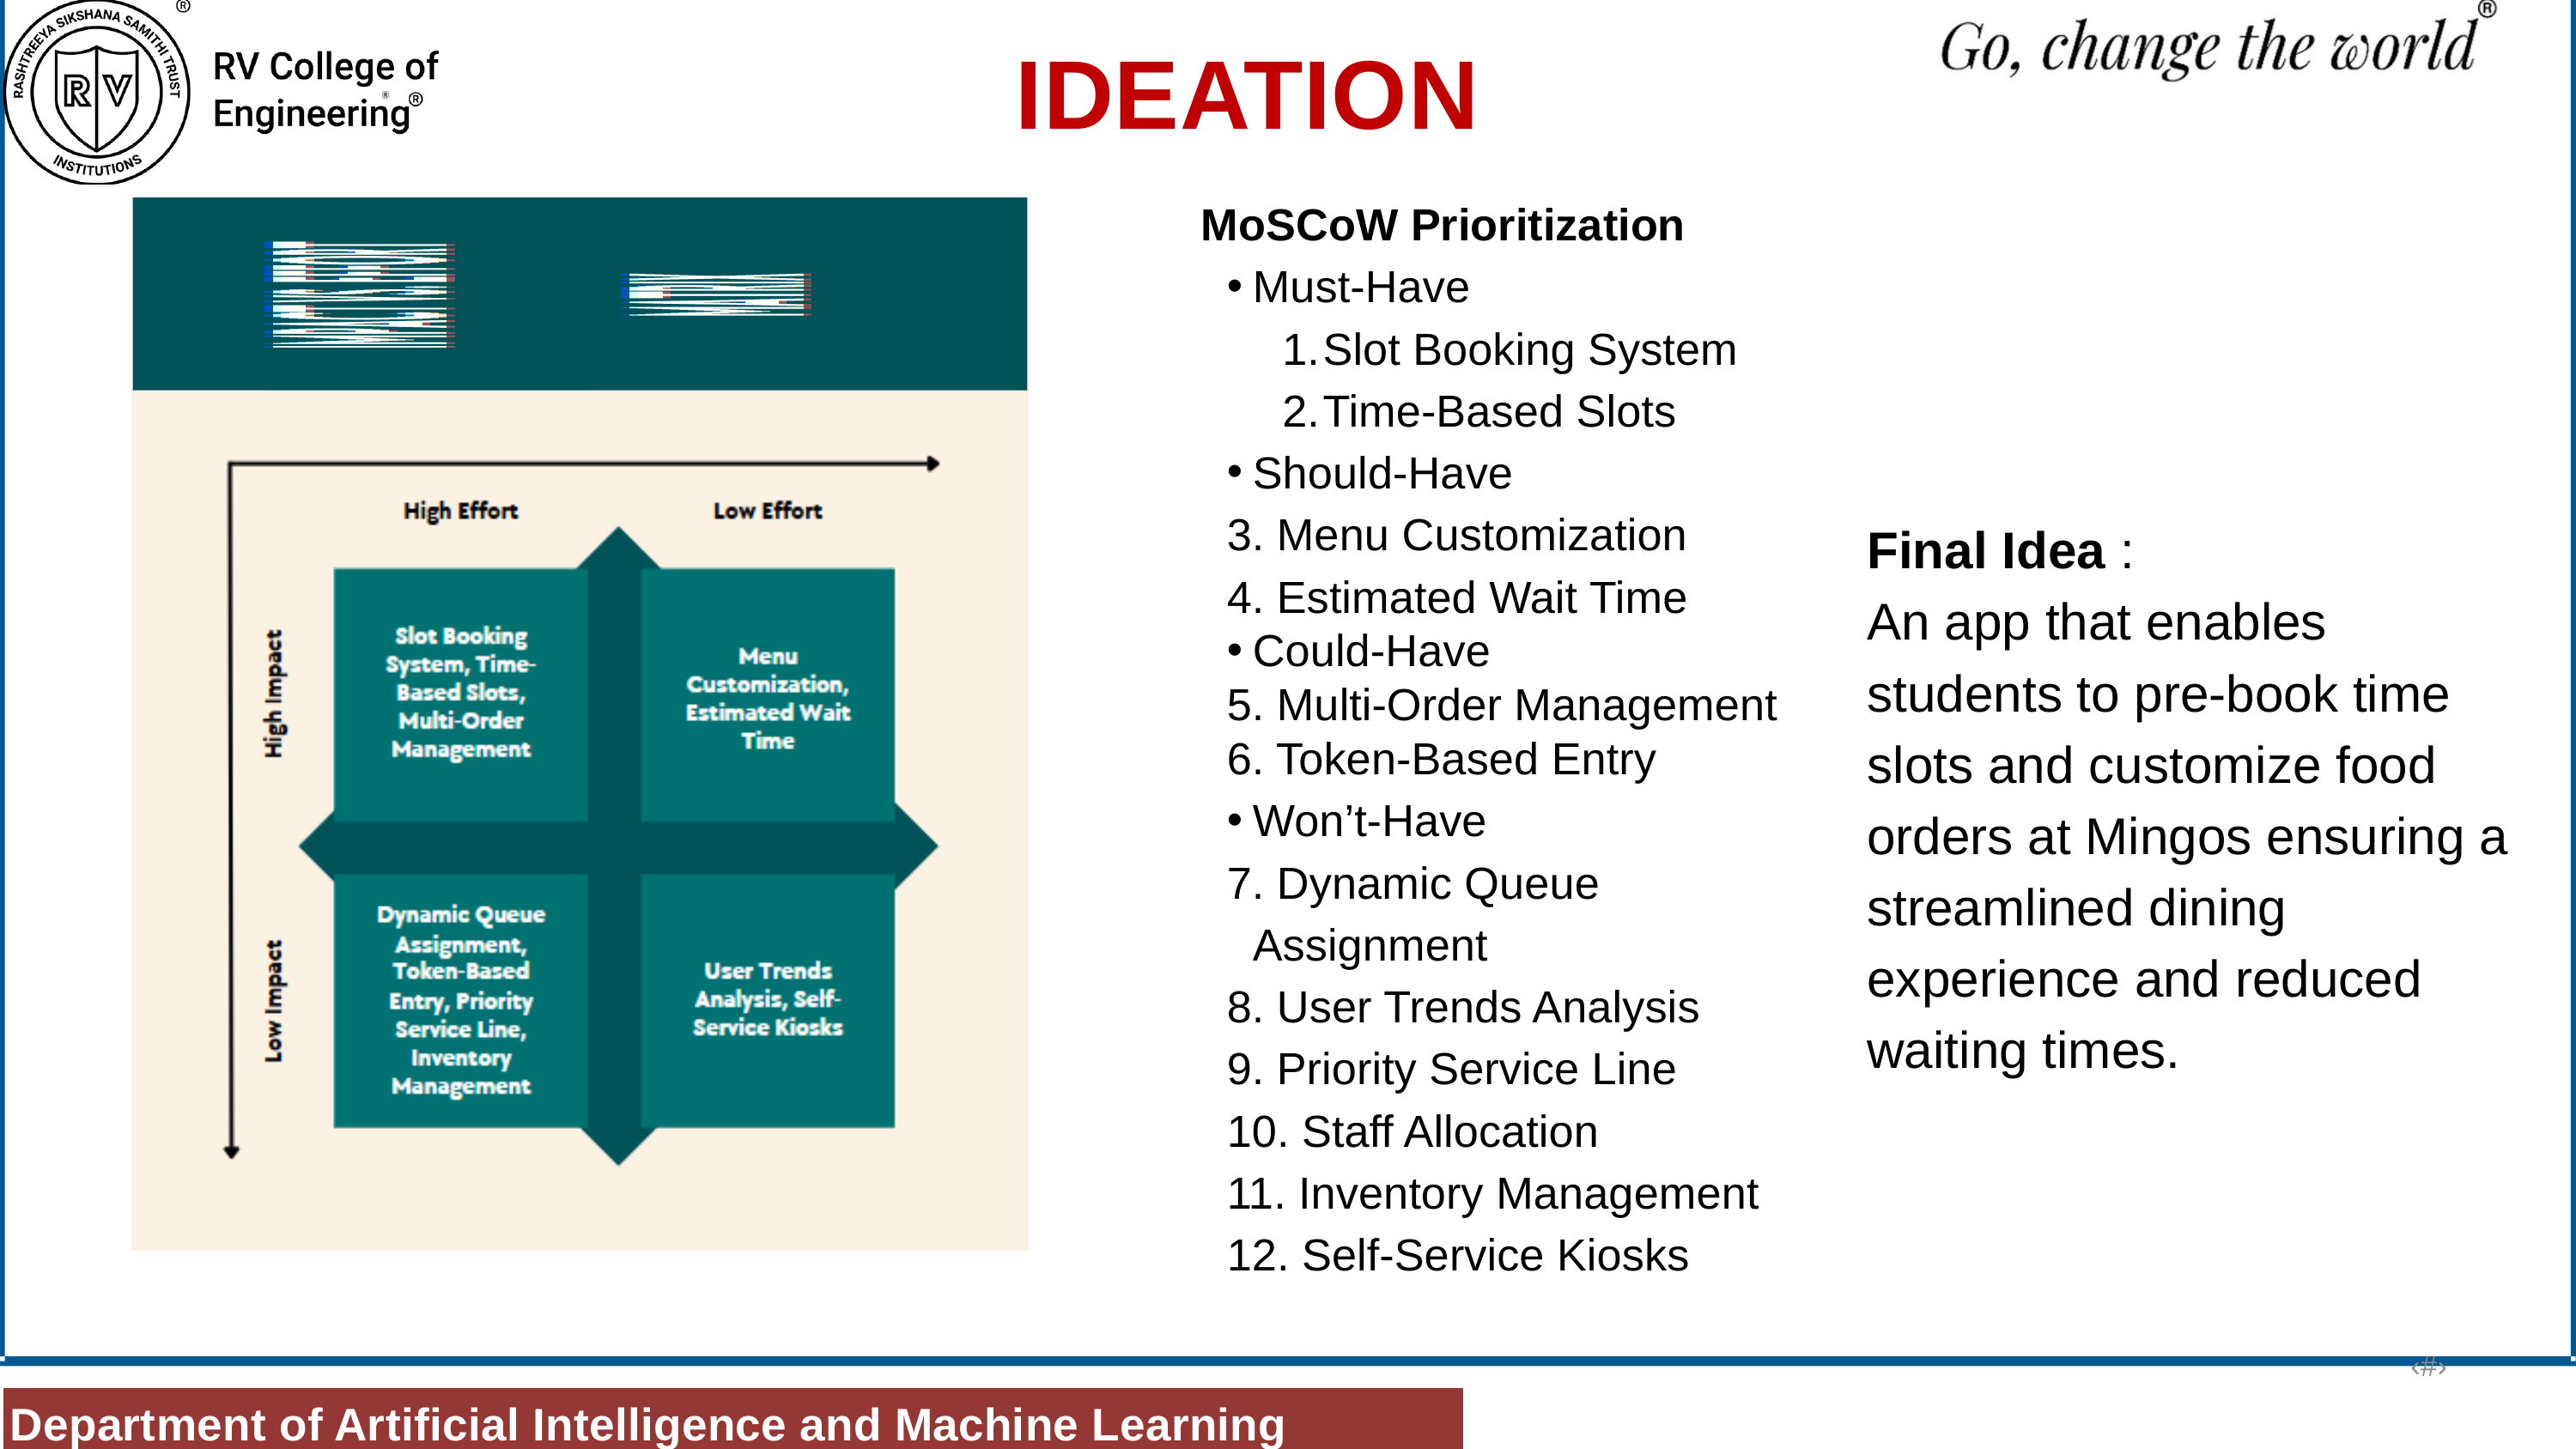

IDEATION

MoSCoW Prioritization
Must-Have
Slot Booking System
Time-Based Slots
Should-Have
3. Menu Customization
4. Estimated Wait Time
Could-Have
5. Multi-Order Management
6. Token-Based Entry
Won’t-Have
7. Dynamic Queue Assignment
8. User Trends Analysis
9. Priority Service Line
10. Staff Allocation
11. Inventory Management
12. Self-Service Kiosks

Final Idea :
An app that enables students to pre-book time slots and customize food orders at Mingos ensuring a streamlined dining experience and reduced waiting times.

‹#›
Department of AI & ML

Department of Artificial Intelligence and Machine Learning